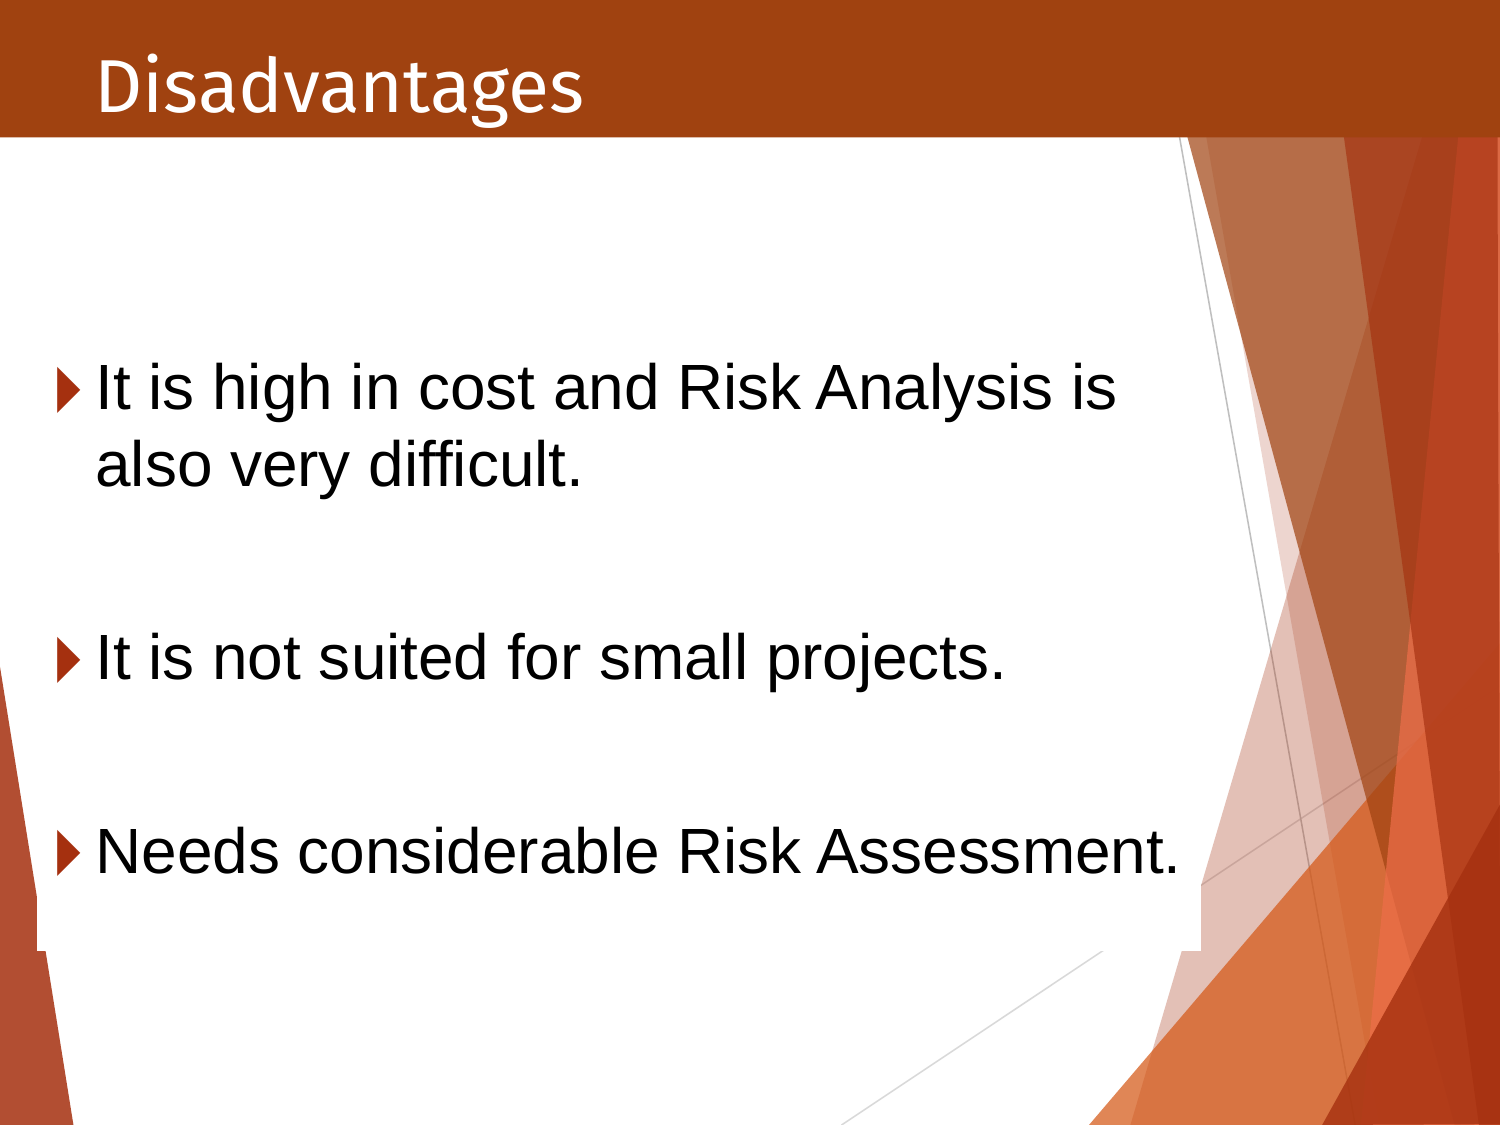

# Disadvantages

It is high in cost and Risk Analysis is also very difficult.

It is not suited for small projects.

Needs considerable Risk Assessment.